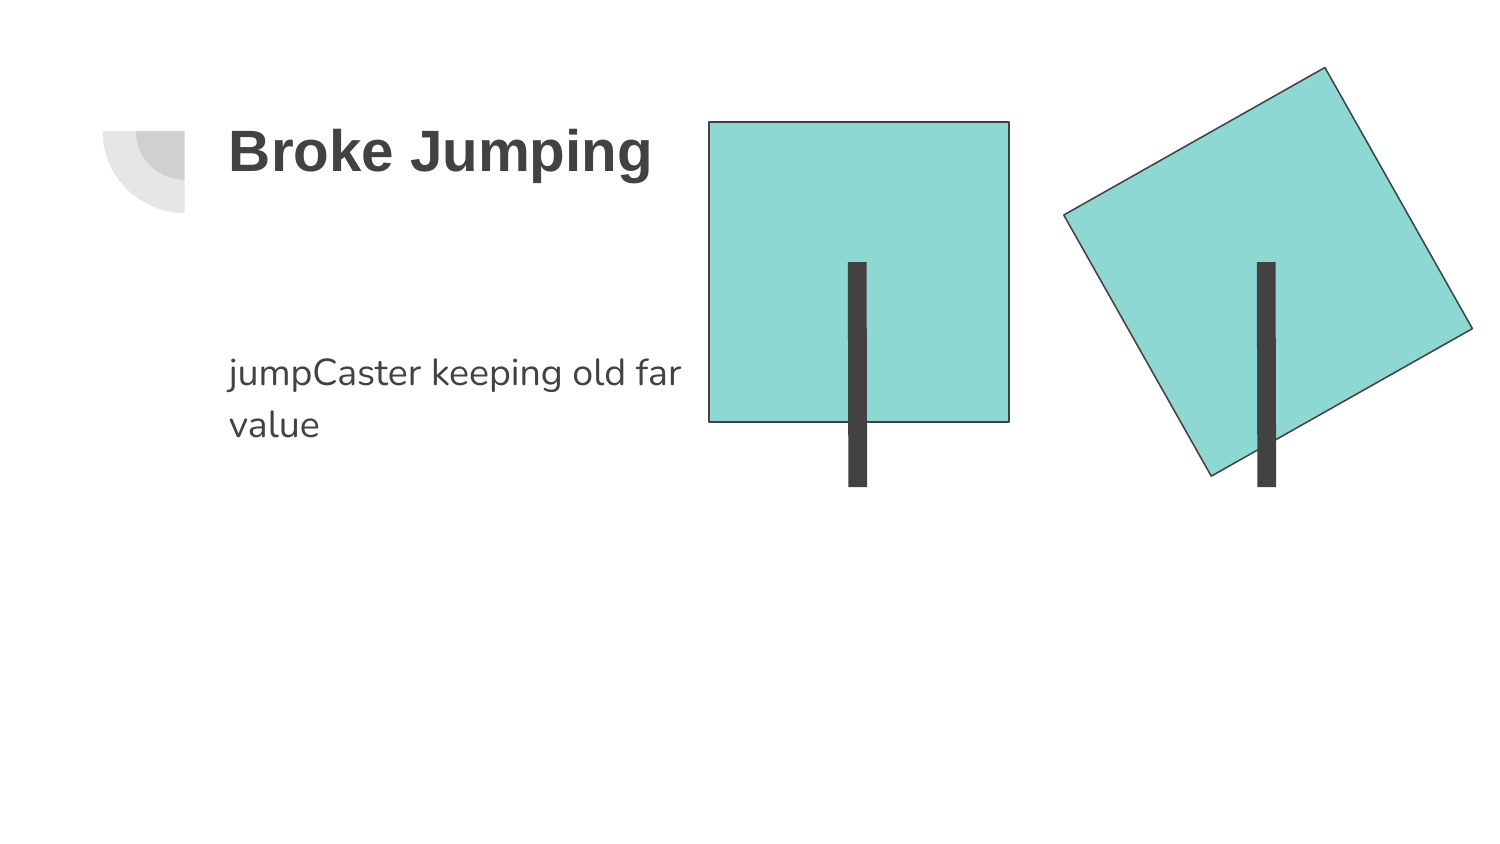

# Broke Jumping

jumpCaster keeping old far value